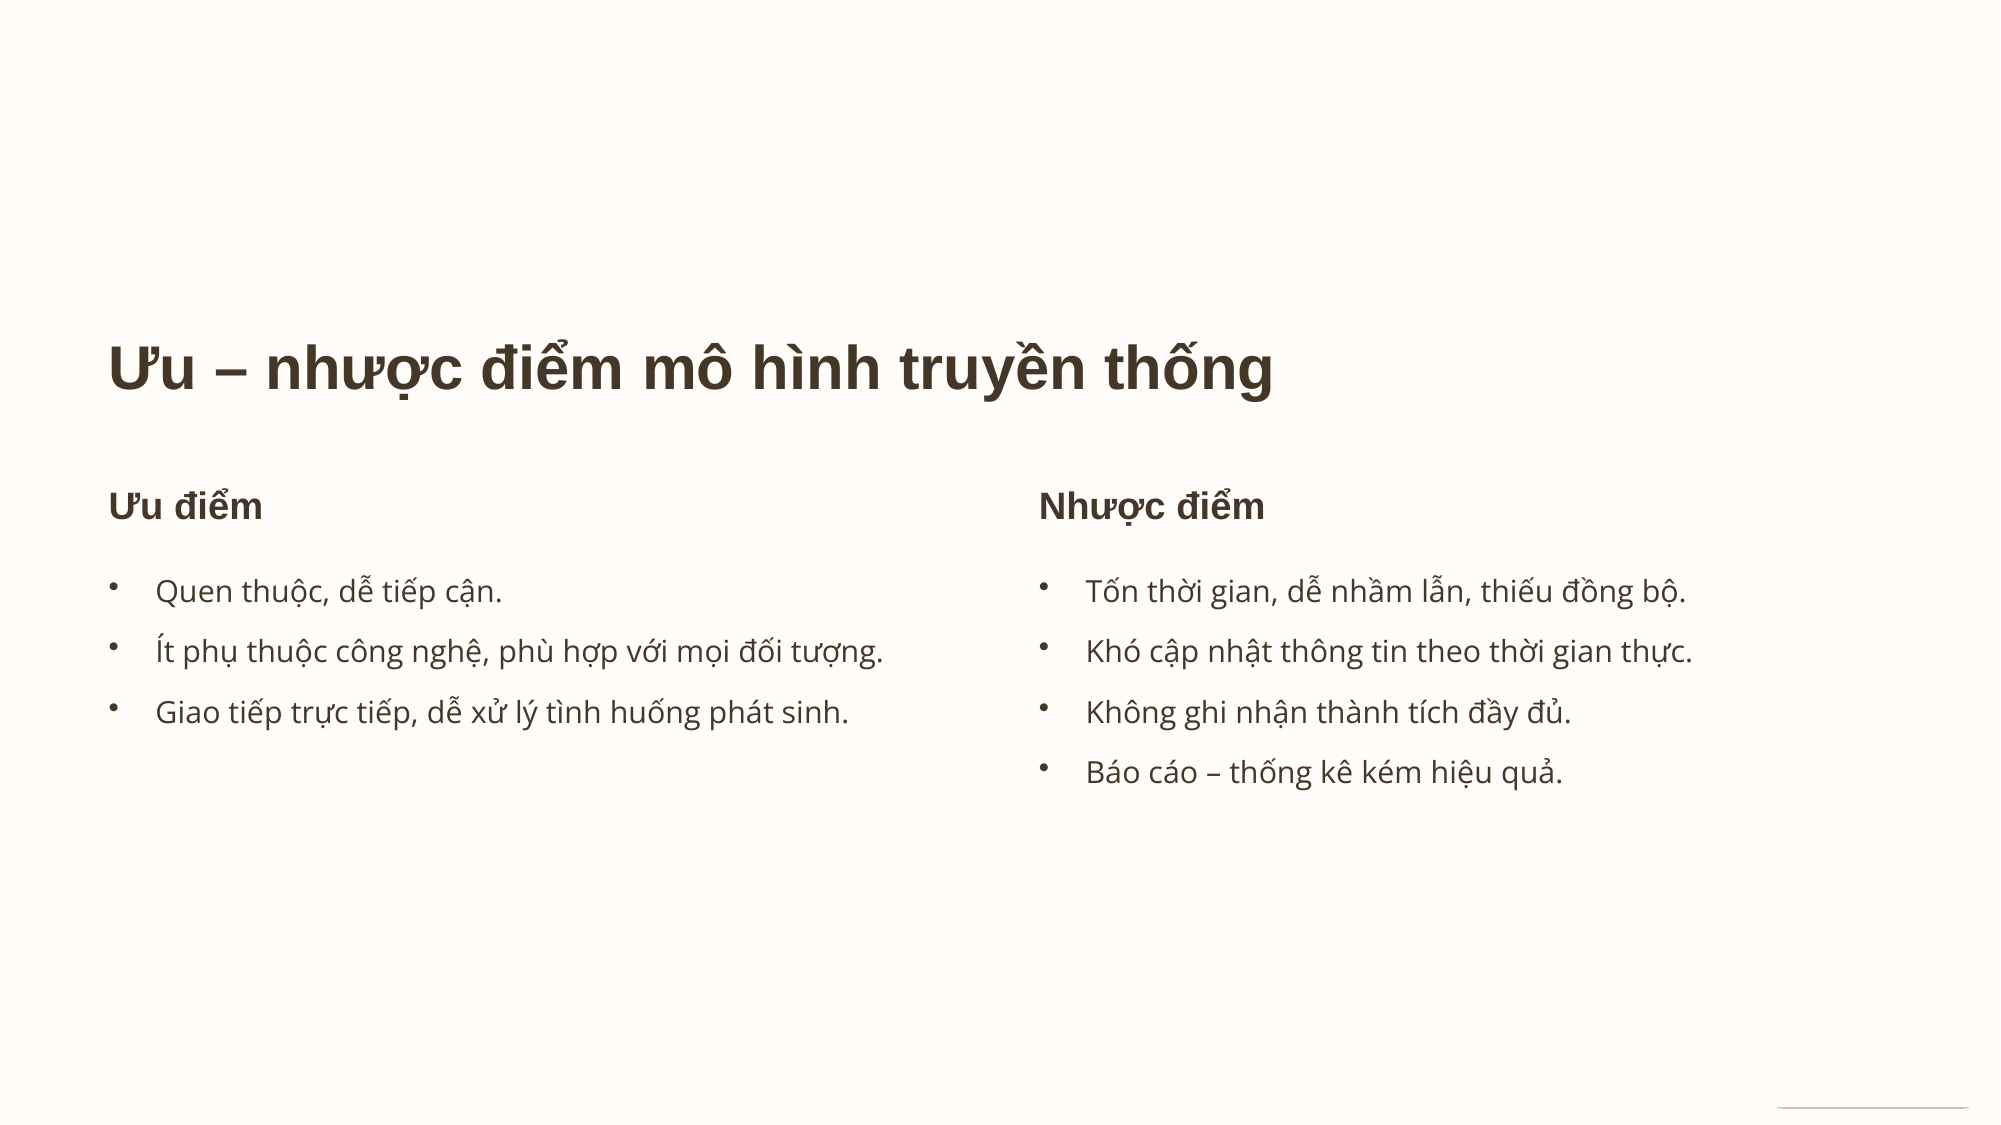

Ưu – nhược điểm mô hình truyền thống
Ưu điểm
Nhược điểm
Quen thuộc, dễ tiếp cận.
Tốn thời gian, dễ nhầm lẫn, thiếu đồng bộ.
Ít phụ thuộc công nghệ, phù hợp với mọi đối tượng.
Khó cập nhật thông tin theo thời gian thực.
Giao tiếp trực tiếp, dễ xử lý tình huống phát sinh.
Không ghi nhận thành tích đầy đủ.
Báo cáo – thống kê kém hiệu quả.